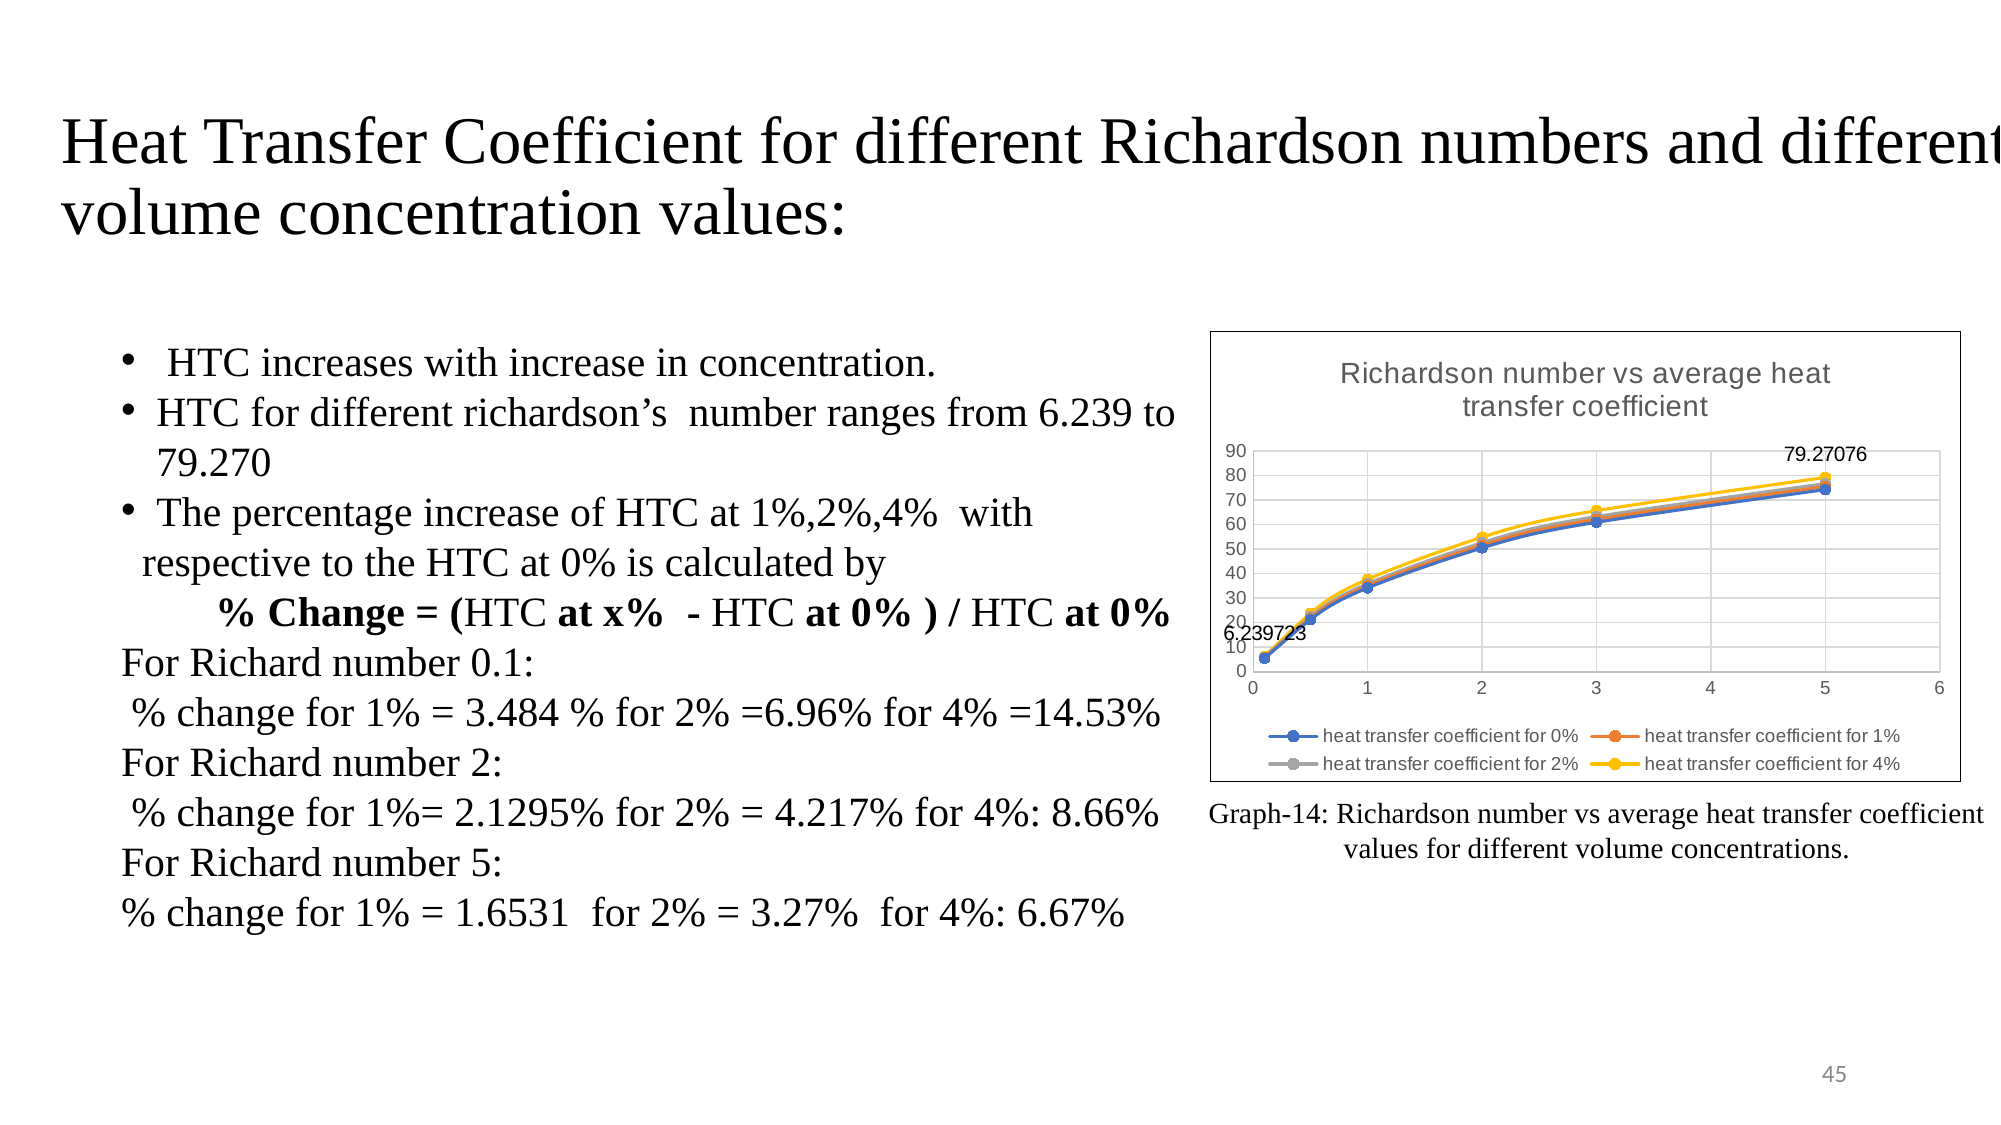

Heat Transfer Coefficient for different Richardson numbers and different volume concentration values:
 HTC increases with increase in concentration.
HTC for different richardson’s  number ranges from 6.239 to 79.270
The percentage increase of HTC at 1%,2%,4%  with
  respective to the HTC at 0% is calculated by
         % Change = (HTC at x%  - HTC at 0% ) / HTC at 0%
For Richard number 0.1:
 % change for 1% = 3.484 % for 2% =6.96% for 4% =14.53%
For Richard number 2:
 % change for 1%= 2.1295% for 2% = 4.217% for 4%: 8.66%
For Richard number 5:
% change for 1% = 1.6531  for 2% = 3.27%  for 4%: 6.67%

### Chart: Richardson number vs average heat transfer coefficient

| Category | heat transfer coefficient for 0% | heat transfer coefficient for 1% | heat transfer coefficient for 2% | heat transfer coefficient for 4% |
|---|---|---|---|---|
Graph-14: Richardson number vs average heat transfer coefficient values for different volume concentrations.
45